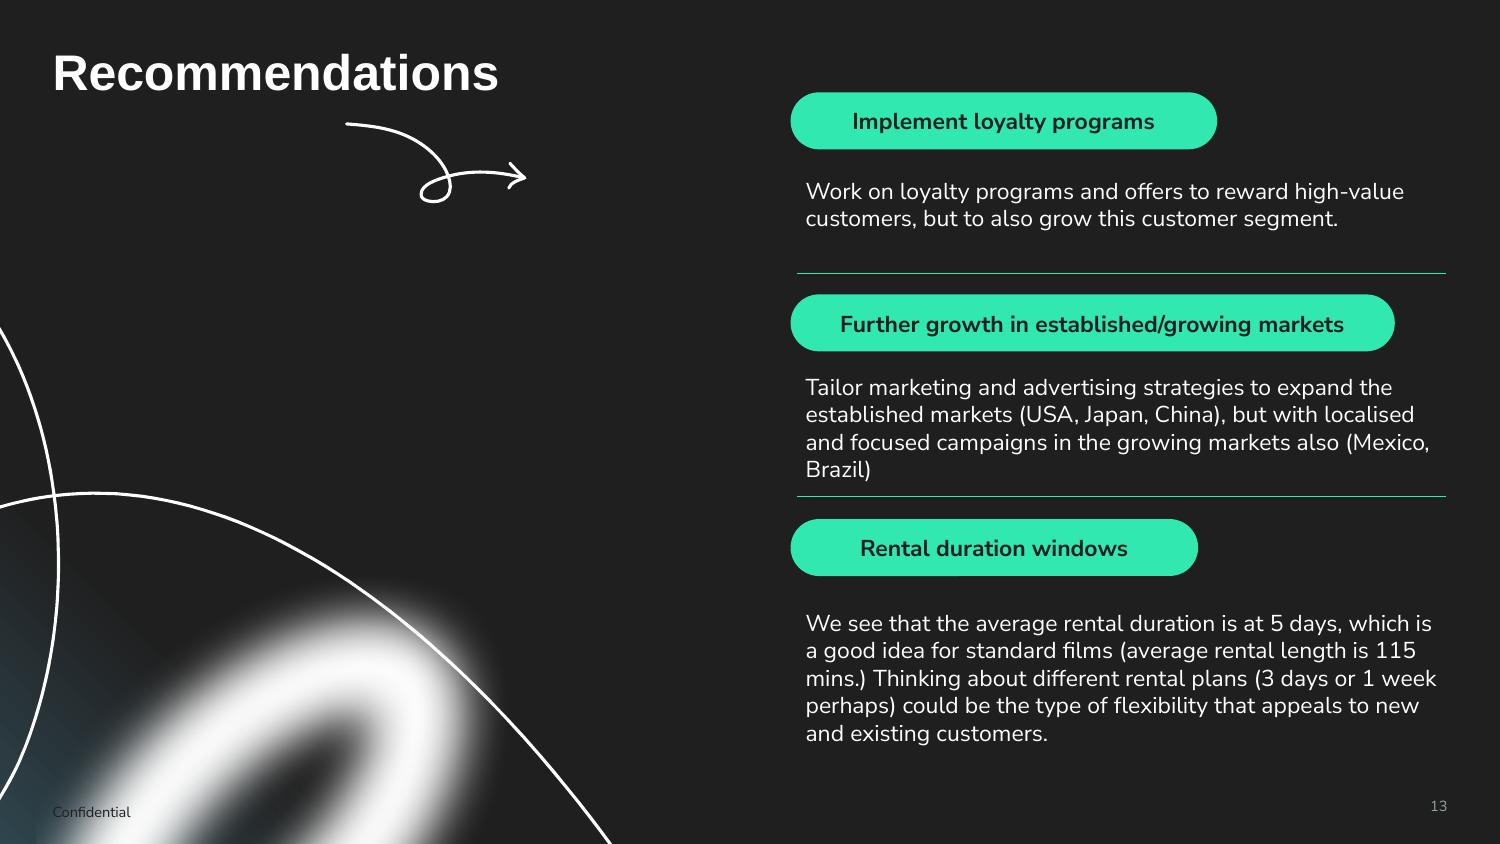

# Recommendations
Implement loyalty programs

Work on loyalty programs and offers to reward high-value customers, but to also grow this customer segment.
Further growth in established/growing markets
Tailor marketing and advertising strategies to expand the established markets (USA, Japan, China), but with localised and focused campaigns in the growing markets also (Mexico, Brazil)
Rental duration windows
We see that the average rental duration is at 5 days, which is a good idea for standard films (average rental length is 115 mins.) Thinking about different rental plans (3 days or 1 week perhaps) could be the type of flexibility that appeals to new and existing customers.
Confidential